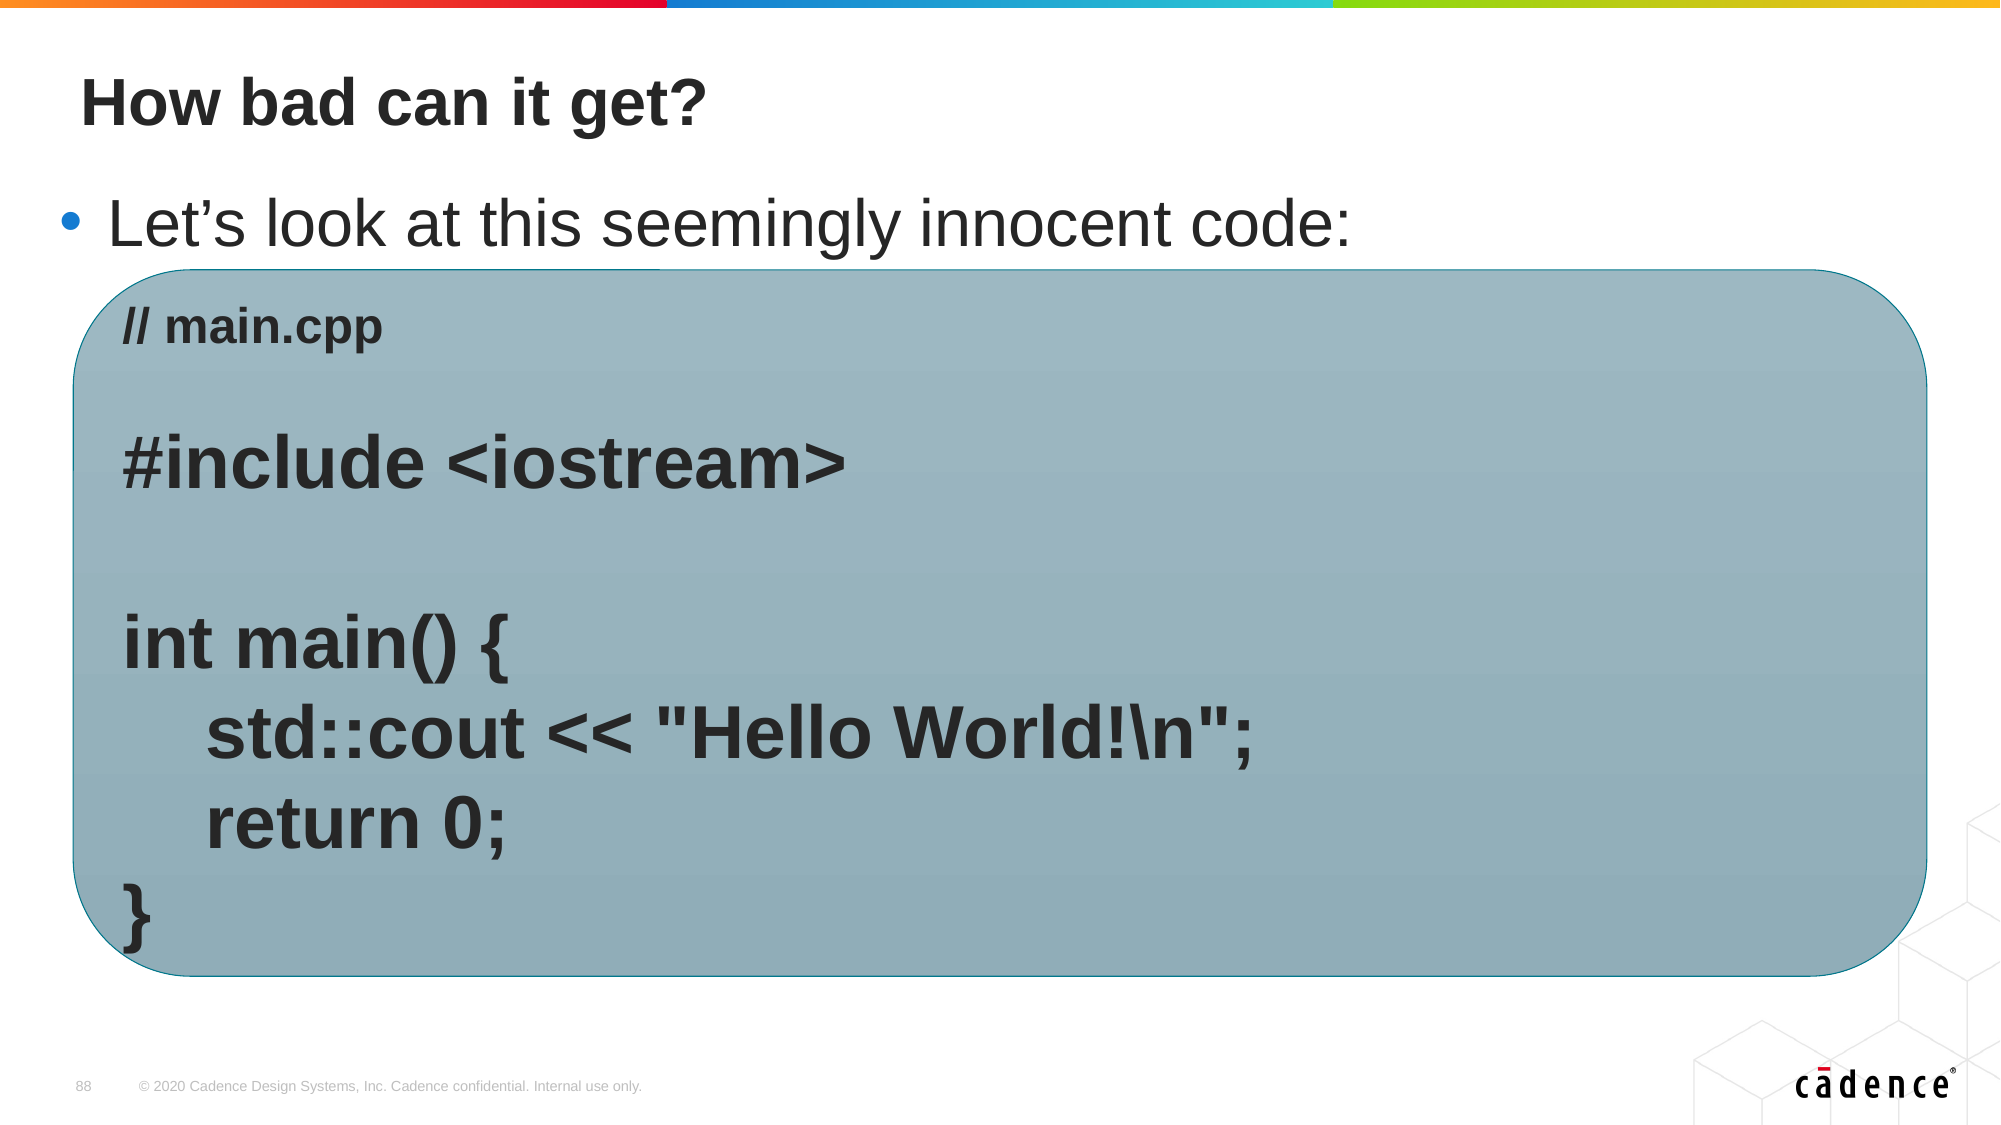

# How bad can it get?
Let’s look at this seemingly innocent code:

// main.cpp

#include <iostream>
int main() {
    std::cout << "Hello World!\n";
    return 0;
}